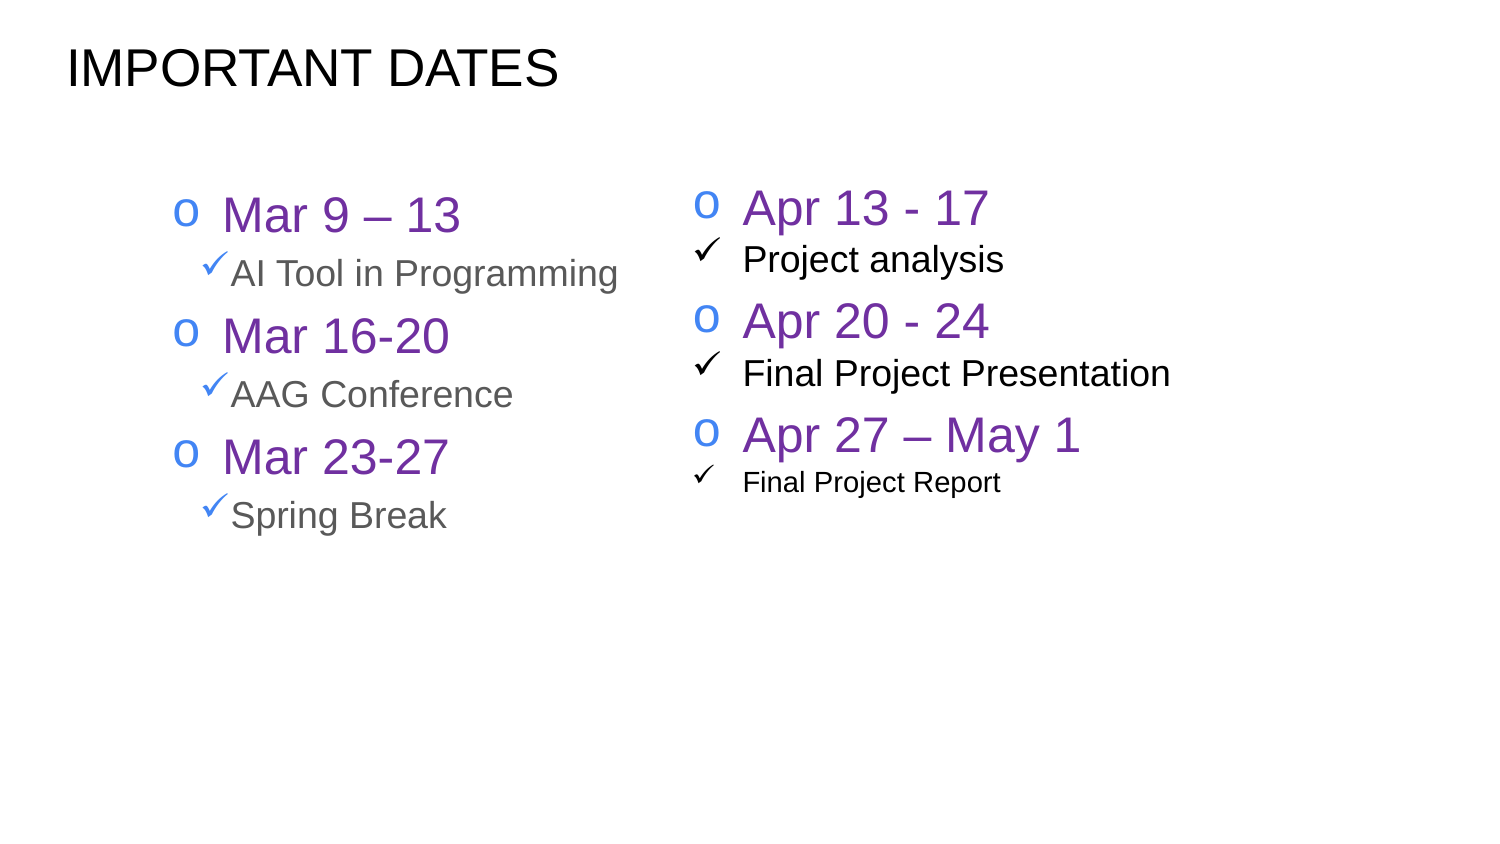

# IMPORTANT DATES
Mar 9 – 13
AI Tool in Programming
Mar 16-20
AAG Conference
Mar 23-27
Spring Break

Apr 13 - 17
Project analysis
Apr 20 - 24
Final Project Presentation
Apr 27 – May 1
Final Project Report